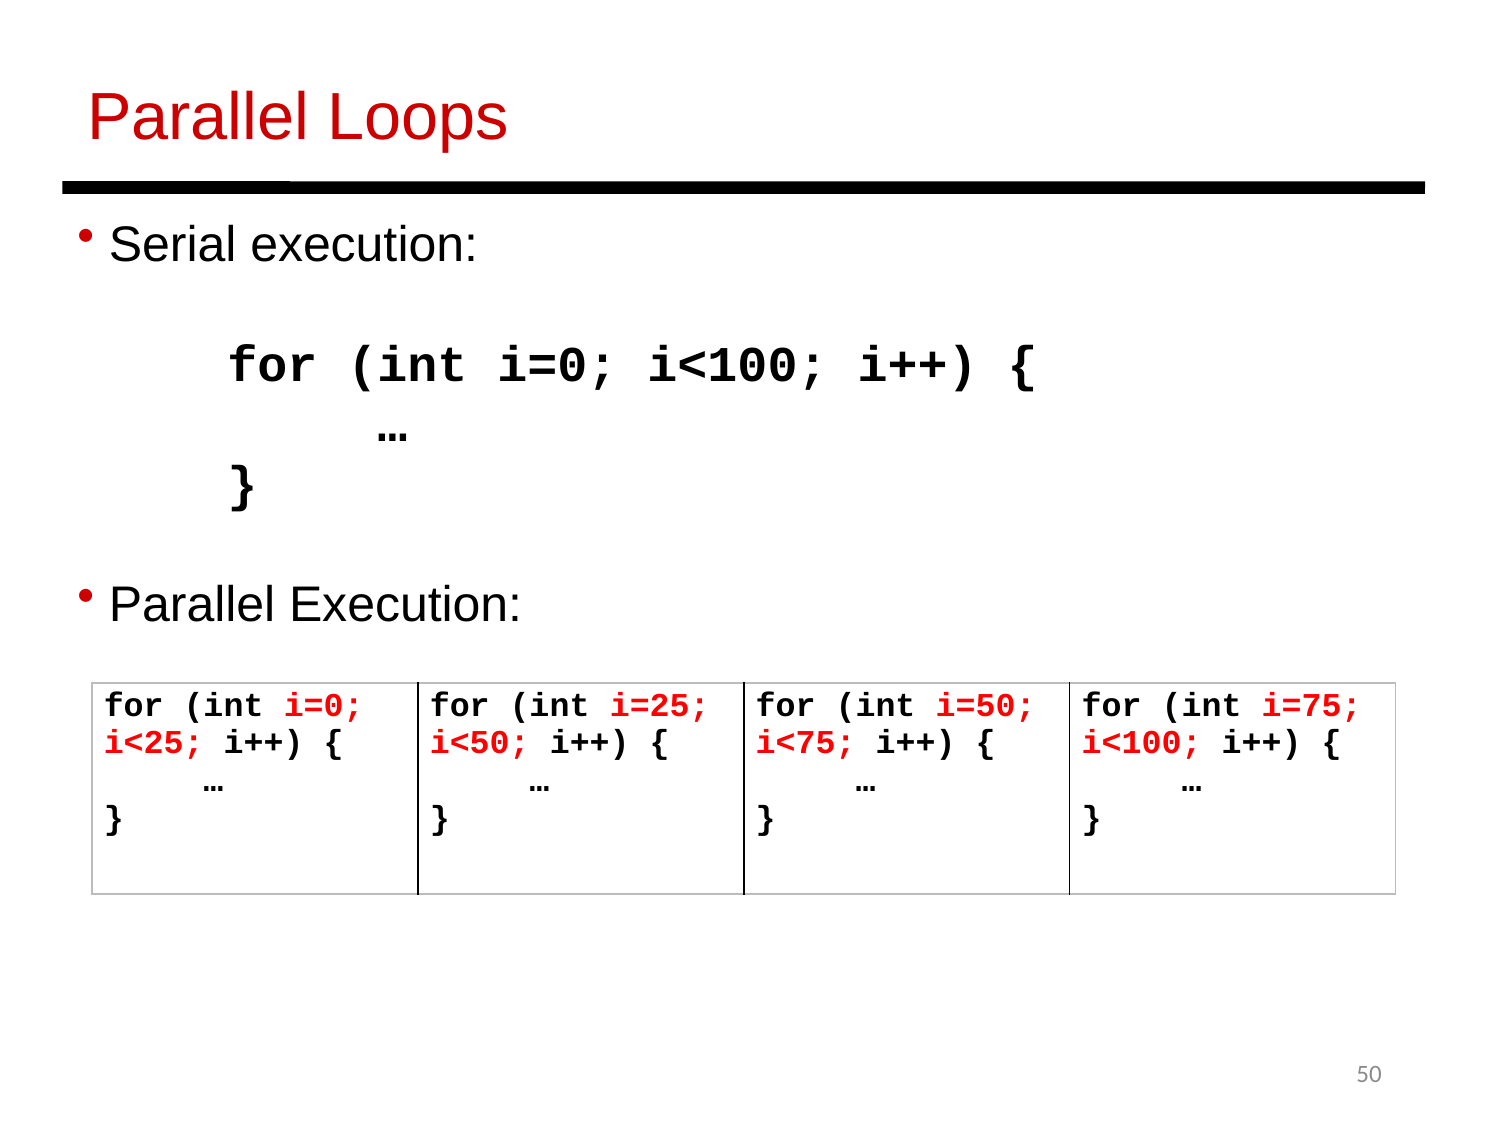

Parallel Loops

 Serial execution:

	for (int i=0; i<100; i++) {
	     …
	}

 Parallel Execution:

| for (int i=0; i<25; i++) { … } | for (int i=25; i<50; i++) { … } | for (int i=50; i<75; i++) { … } | for (int i=75; i<100; i++) { … } |
| --- | --- | --- | --- |
50